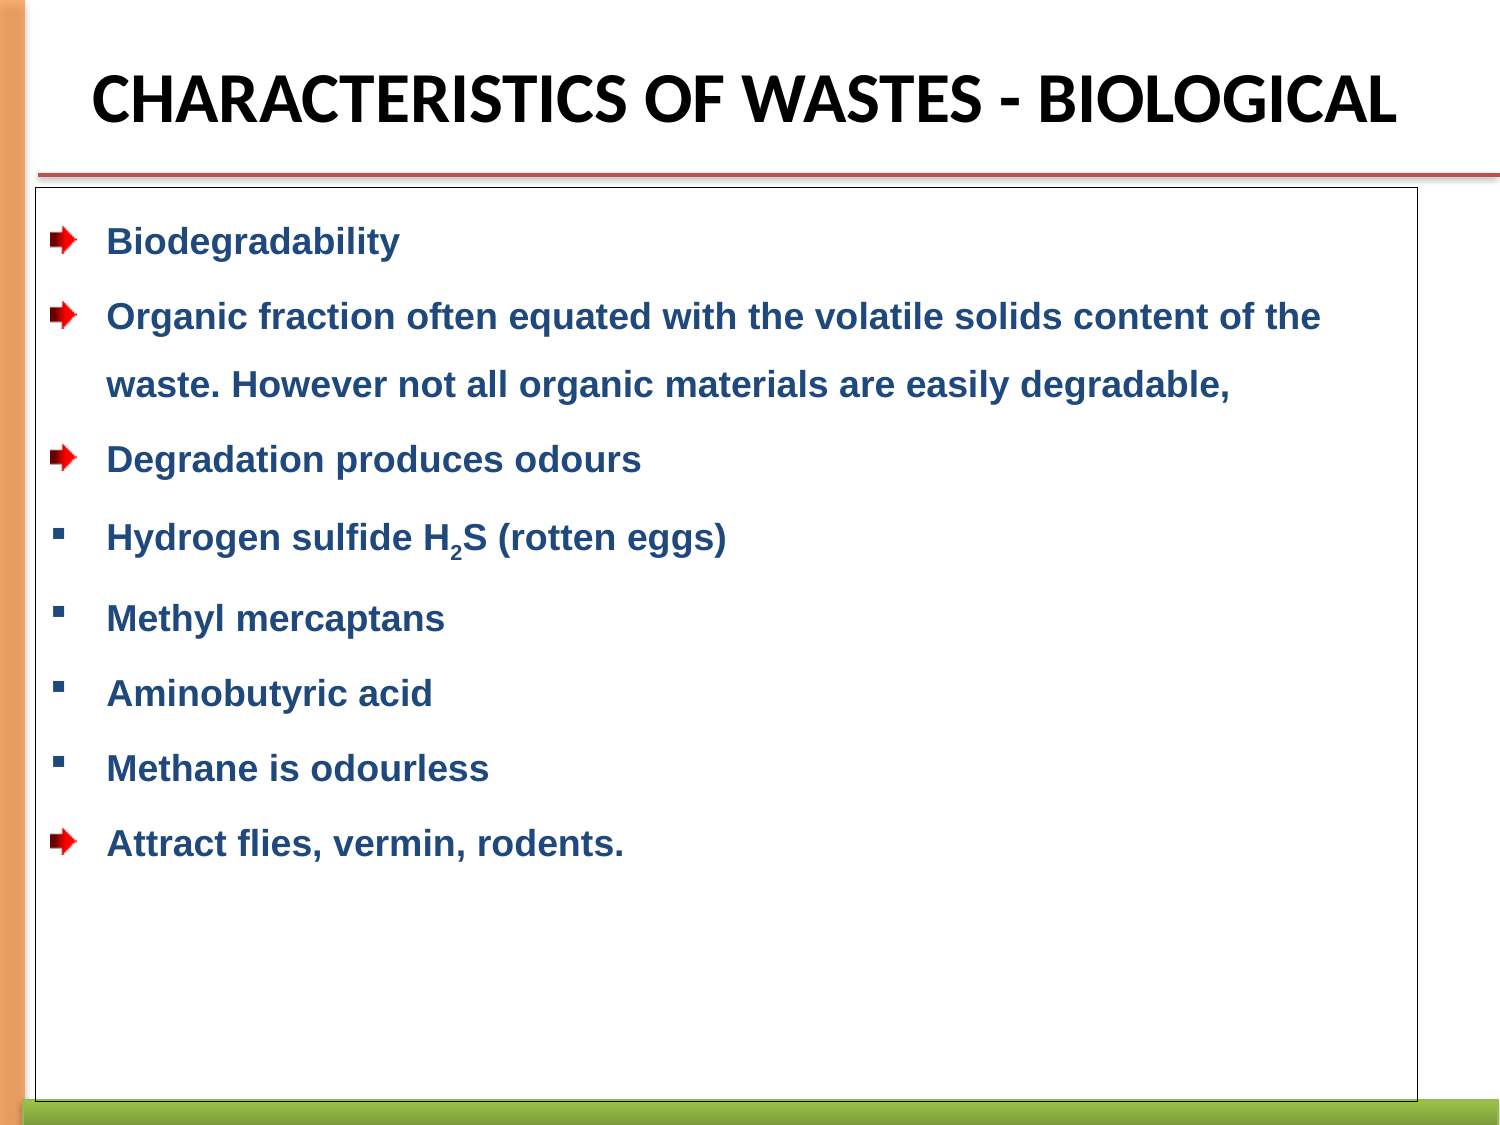

# CHARACTERISTICS OF WASTES - BIOLOGICAL
Biodegradability
Organic fraction often equated with the volatile solids content of the waste. However not all organic materials are easily degradable,
Degradation produces odours
Hydrogen sulfide H2S (rotten eggs)
Methyl mercaptans
Aminobutyric acid
Methane is odourless
Attract flies, vermin, rodents.